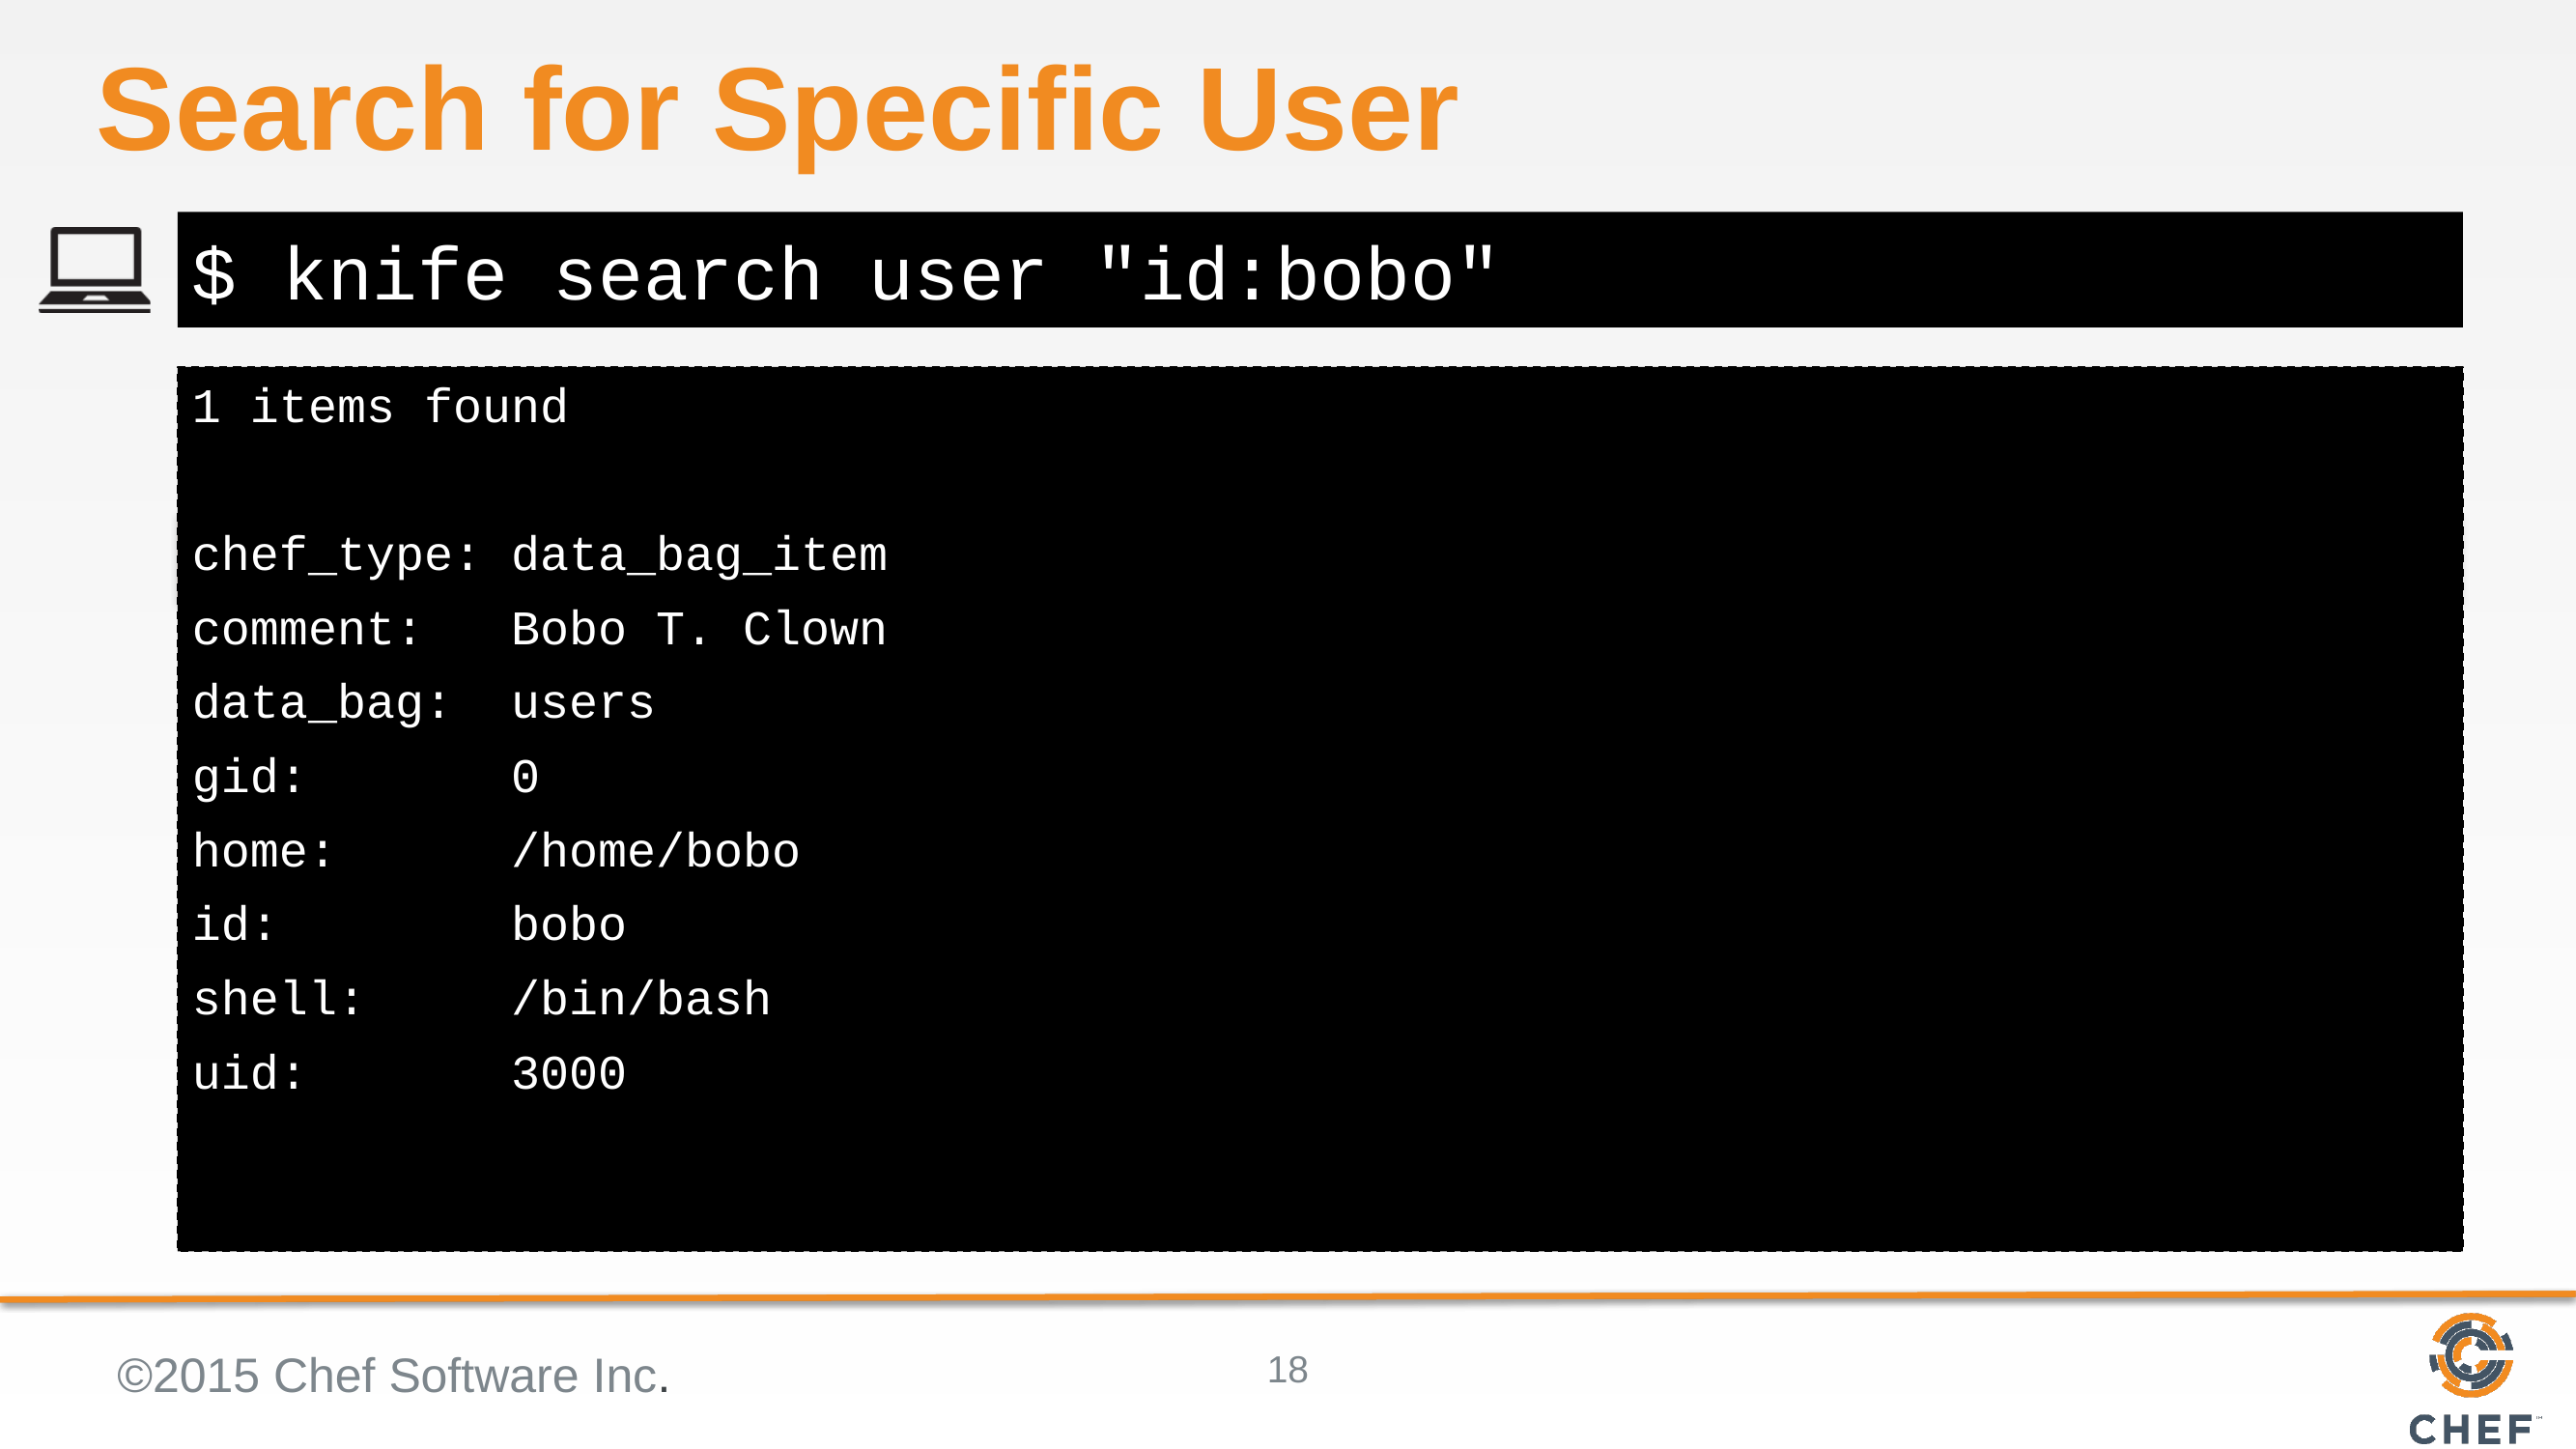

# Search for Specific User
$ knife search user "id:bobo"
1 items found

chef_type: data_bag_item
comment:   Bobo T. Clown
data_bag:  users
gid:       0
home:      /home/bobo
id:        bobo
shell:     /bin/bash
uid:       3000
©2015 Chef Software Inc.
18